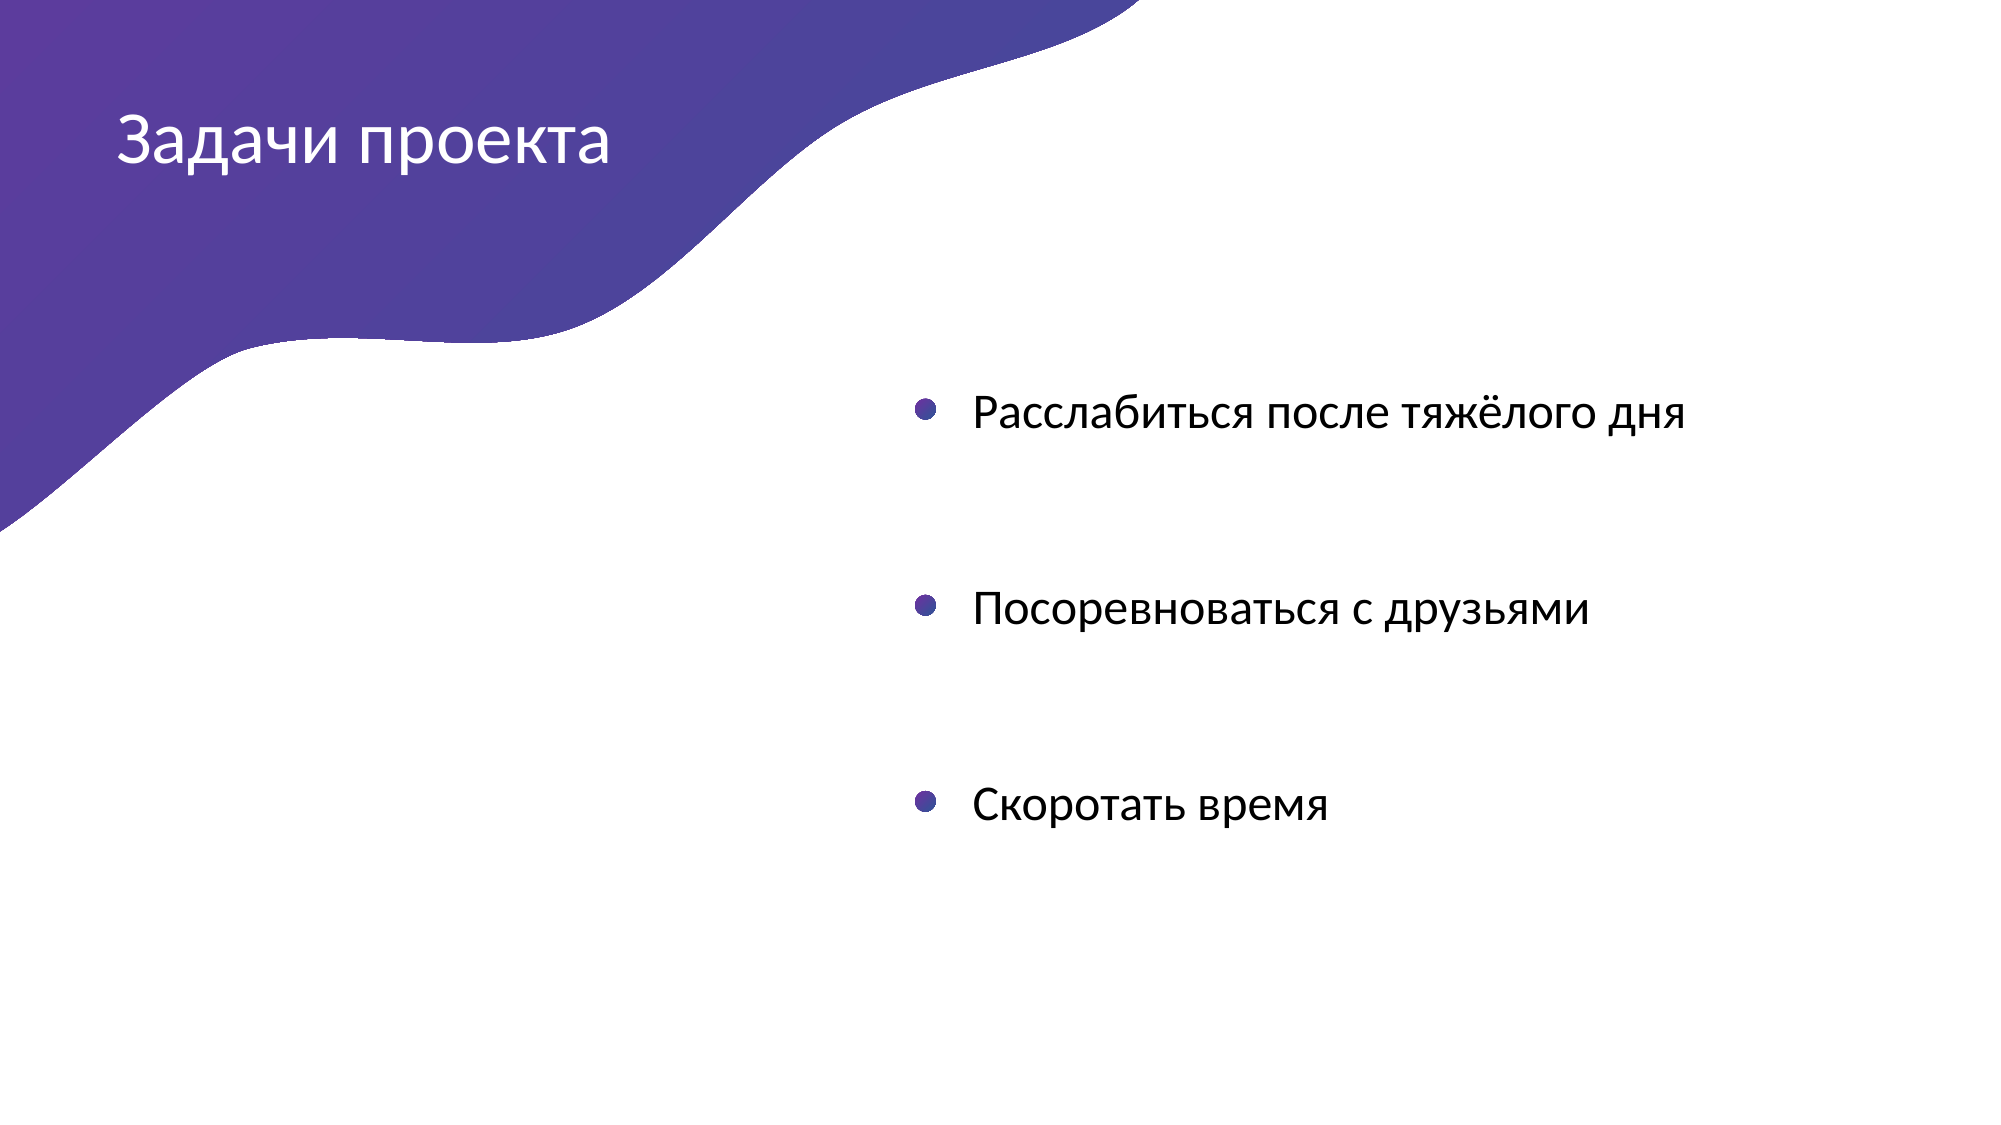

Задачи проекта
Расслабиться после тяжёлого дня

Посоревноваться с друзьями

Скоротать время